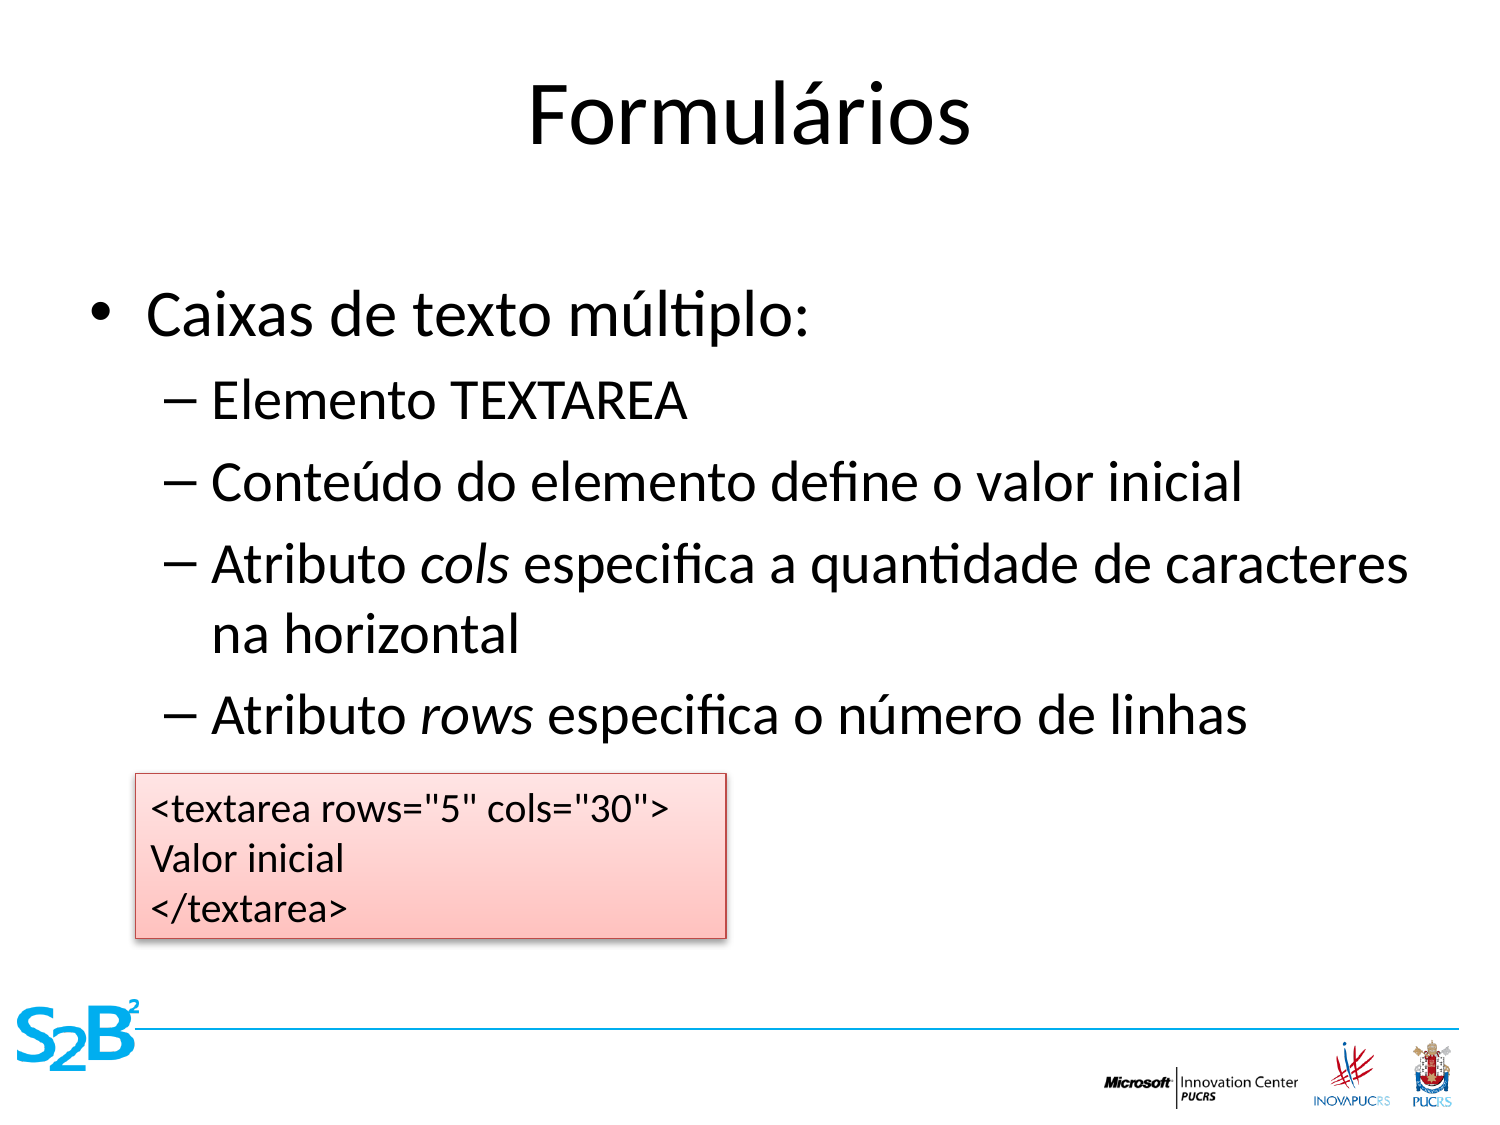

# Formulários
Caixas de texto múltiplo:
Elemento TEXTAREA
Conteúdo do elemento define o valor inicial
Atributo cols especifica a quantidade de caracteres na horizontal
Atributo rows especifica o número de linhas
<textarea rows="5" cols="30">
Valor inicial
</textarea>